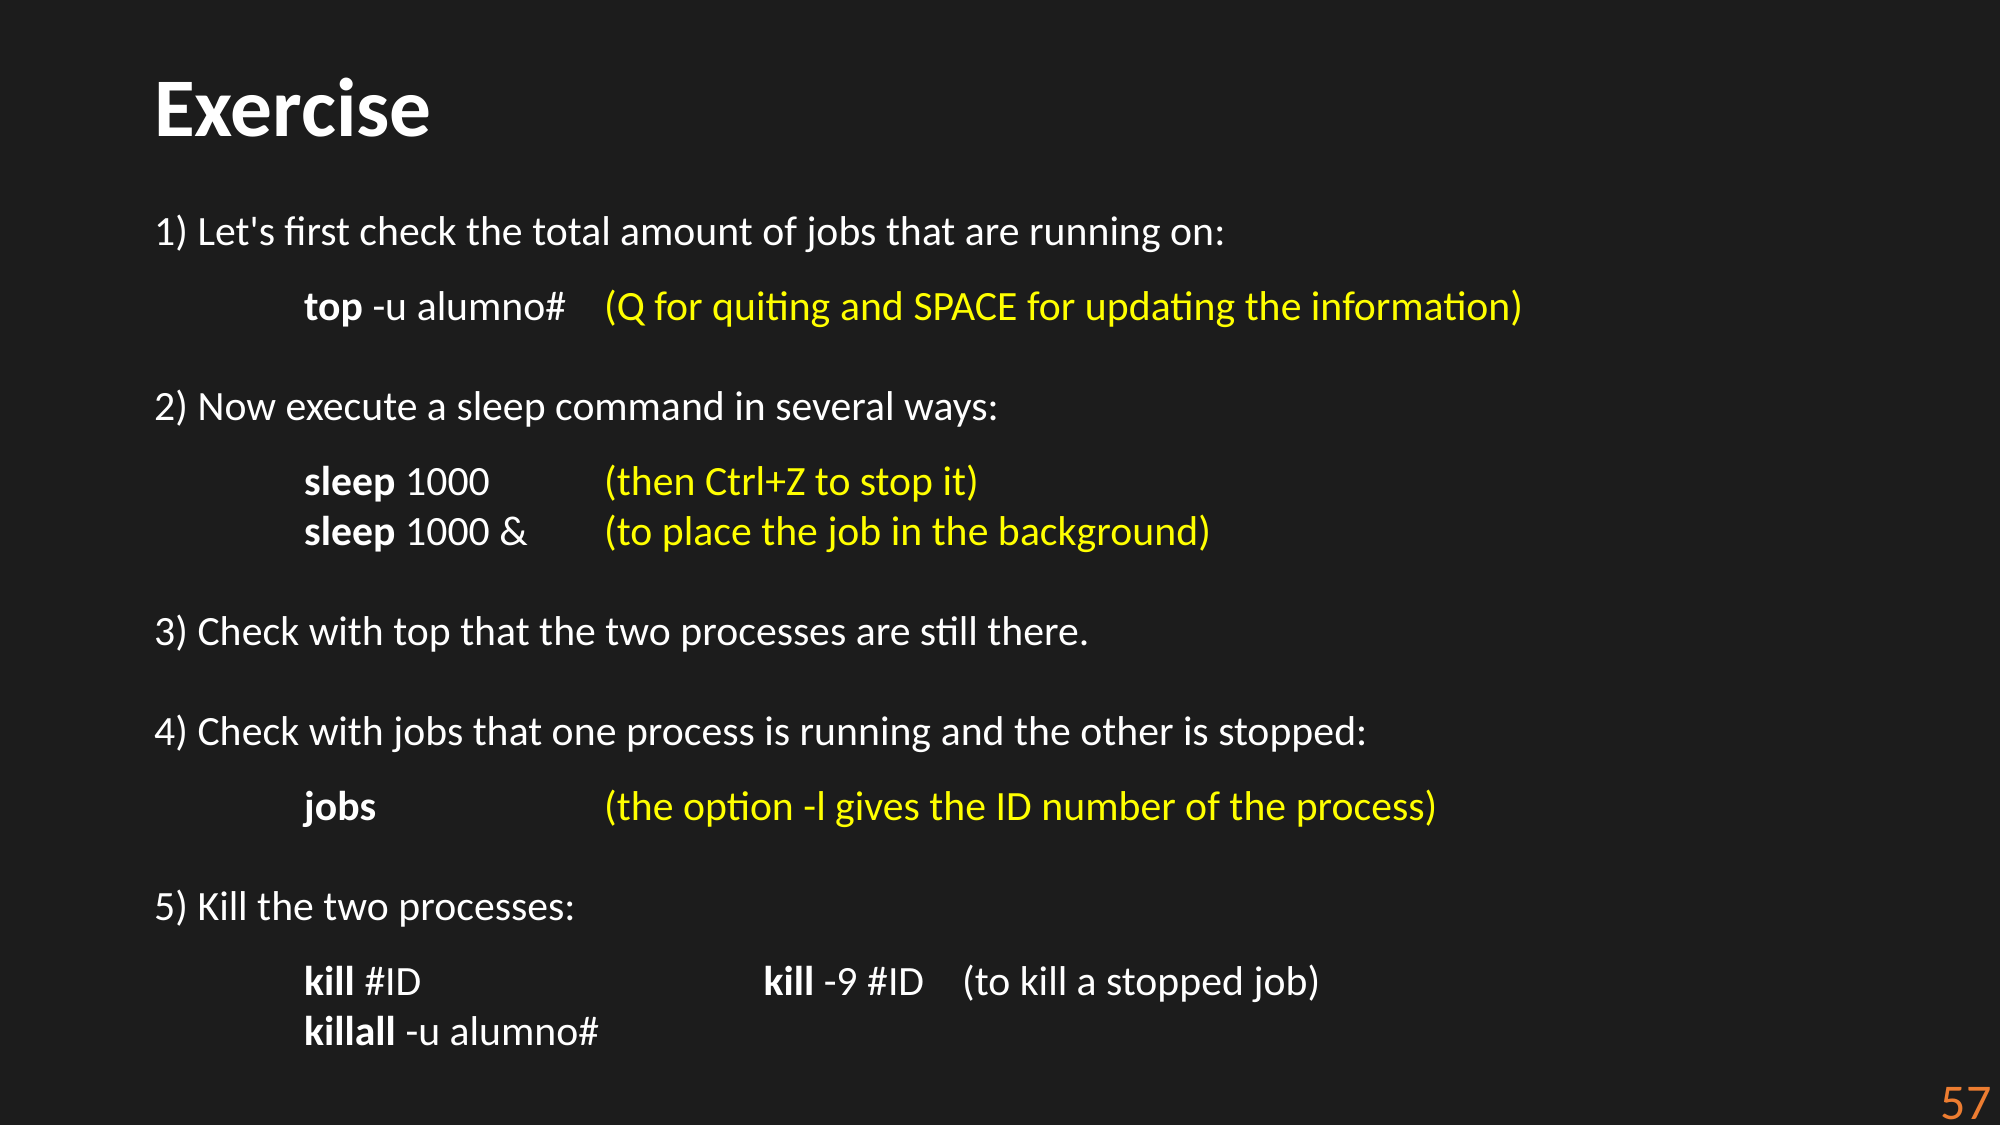

Exercise

1) Let's first check the total amount of jobs that are running on:

	top -u alumno#   	(Q for quiting and SPACE for updating the information)

2) Now execute a sleep command in several ways:

	sleep 1000        	(then Ctrl+Z to stop it)
	sleep 1000 &	(to place the job in the background)

3) Check with top that the two processes are still there.

4) Check with jobs that one process is running and the other is stopped:

	jobs 		(the option -l gives the ID number of the process)

5) Kill the two processes:

	kill #ID			 kill -9 #ID    (to kill a stopped job)
	killall -u alumno#
57